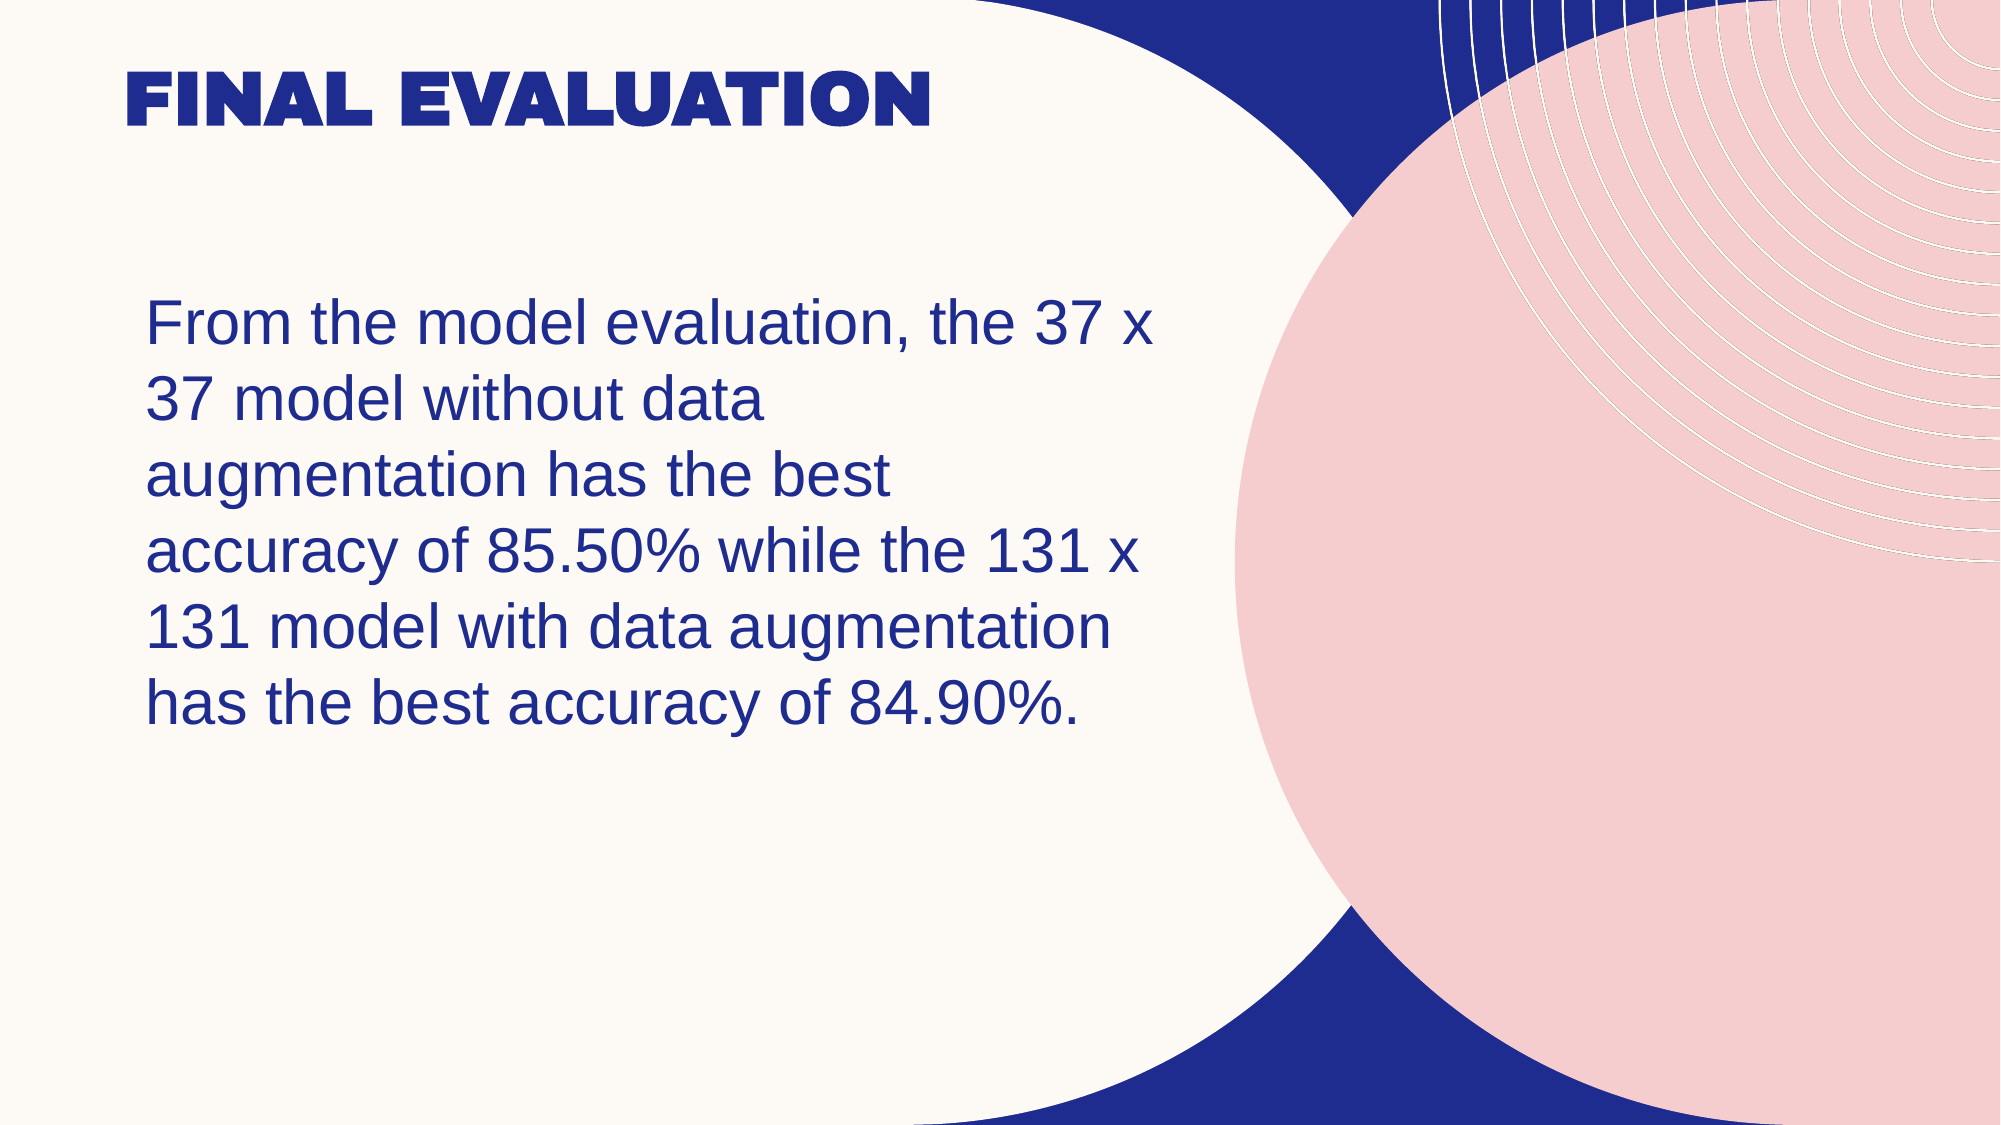

# Final evaluation
From the model evaluation, the 37 x 37 model without data augmentation has the best accuracy of 85.50% while the 131 x 131 model with data augmentation has the best accuracy of 84.90%.